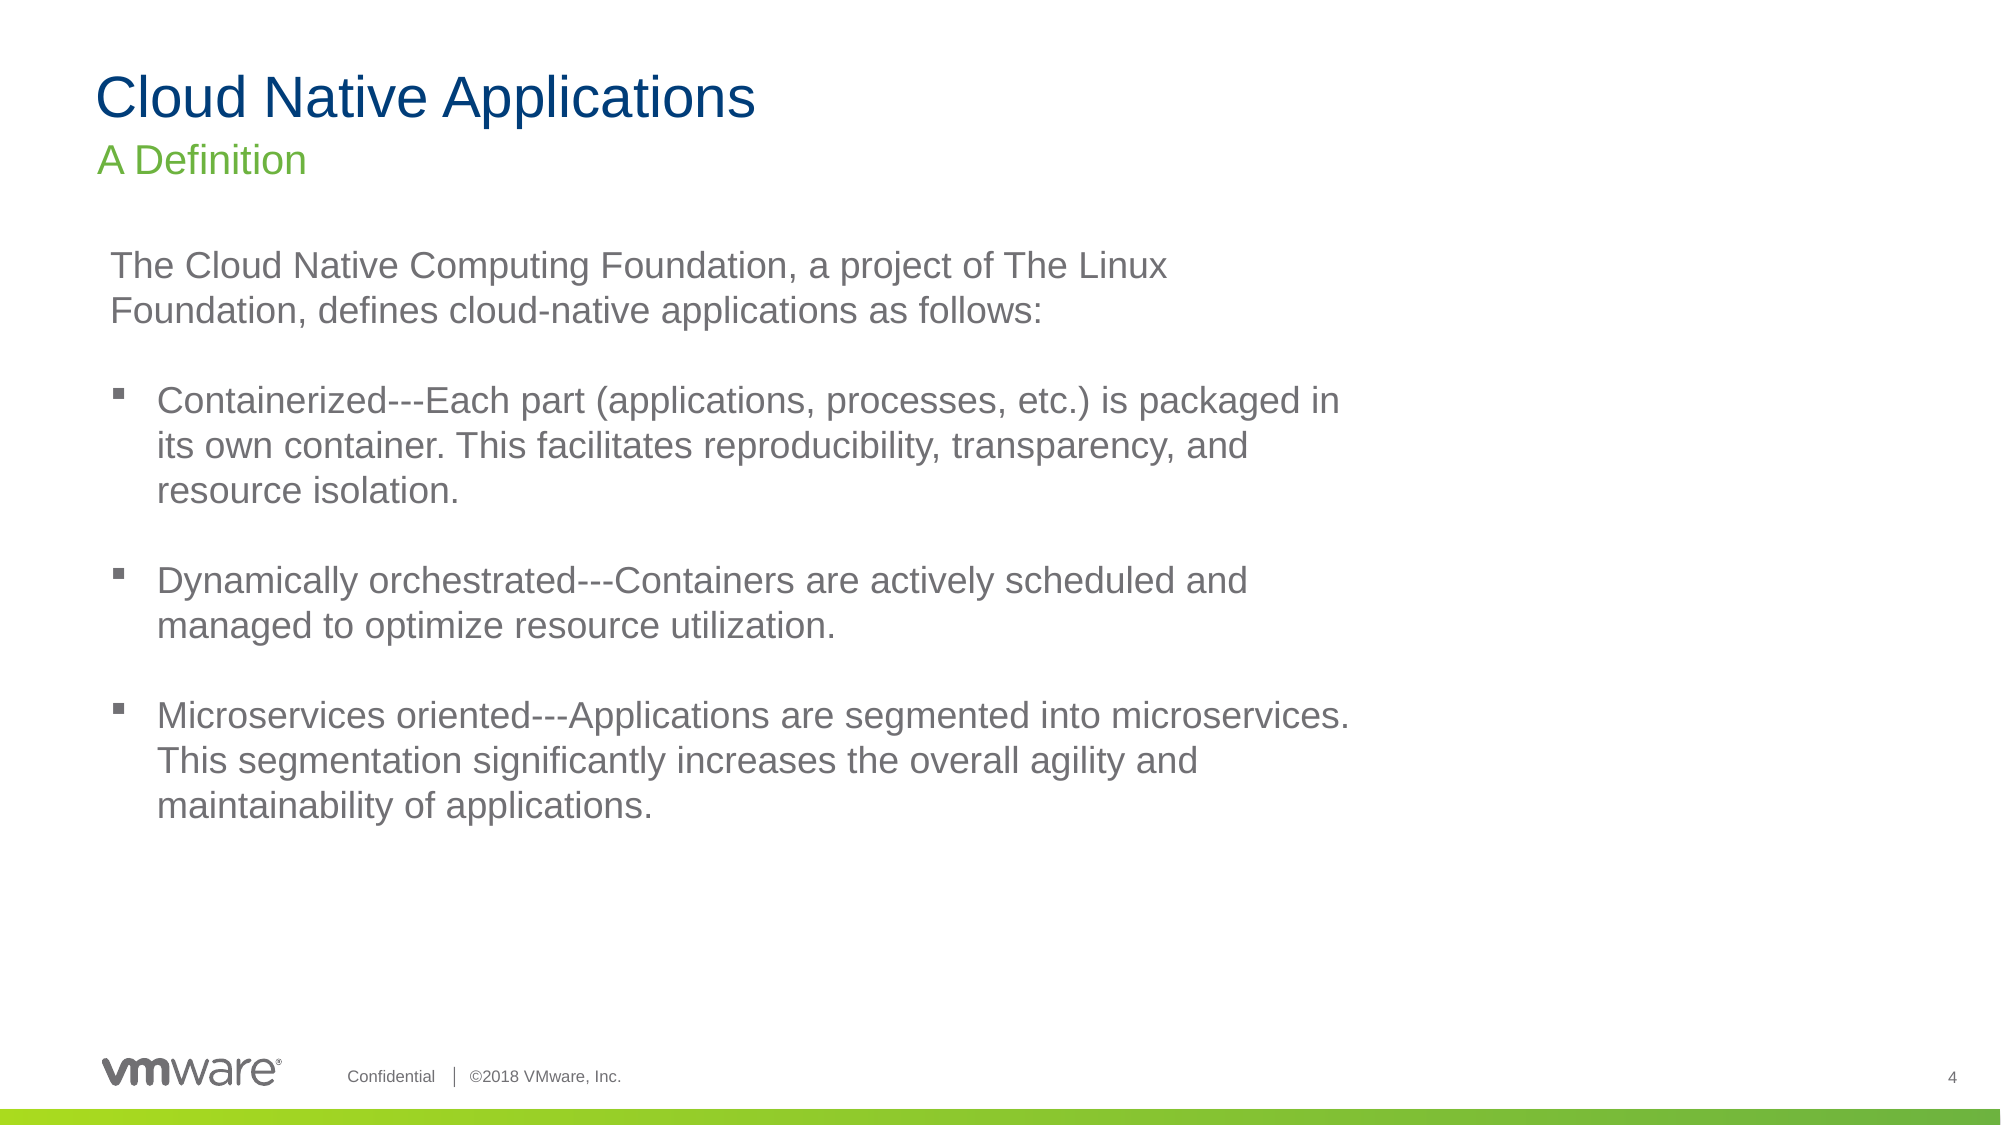

# Cloud Native Applications
A Definition
The Cloud Native Computing Foundation, a project of The Linux Foundation, defines cloud-native applications as follows:

Containerized---Each part (applications, processes, etc.) is packaged in its own container. This facilitates reproducibility, transparency, and resource isolation.

Dynamically orchestrated---Containers are actively scheduled and managed to optimize resource utilization.

Microservices oriented---Applications are segmented into microservices. This segmentation significantly increases the overall agility and maintainability of applications.